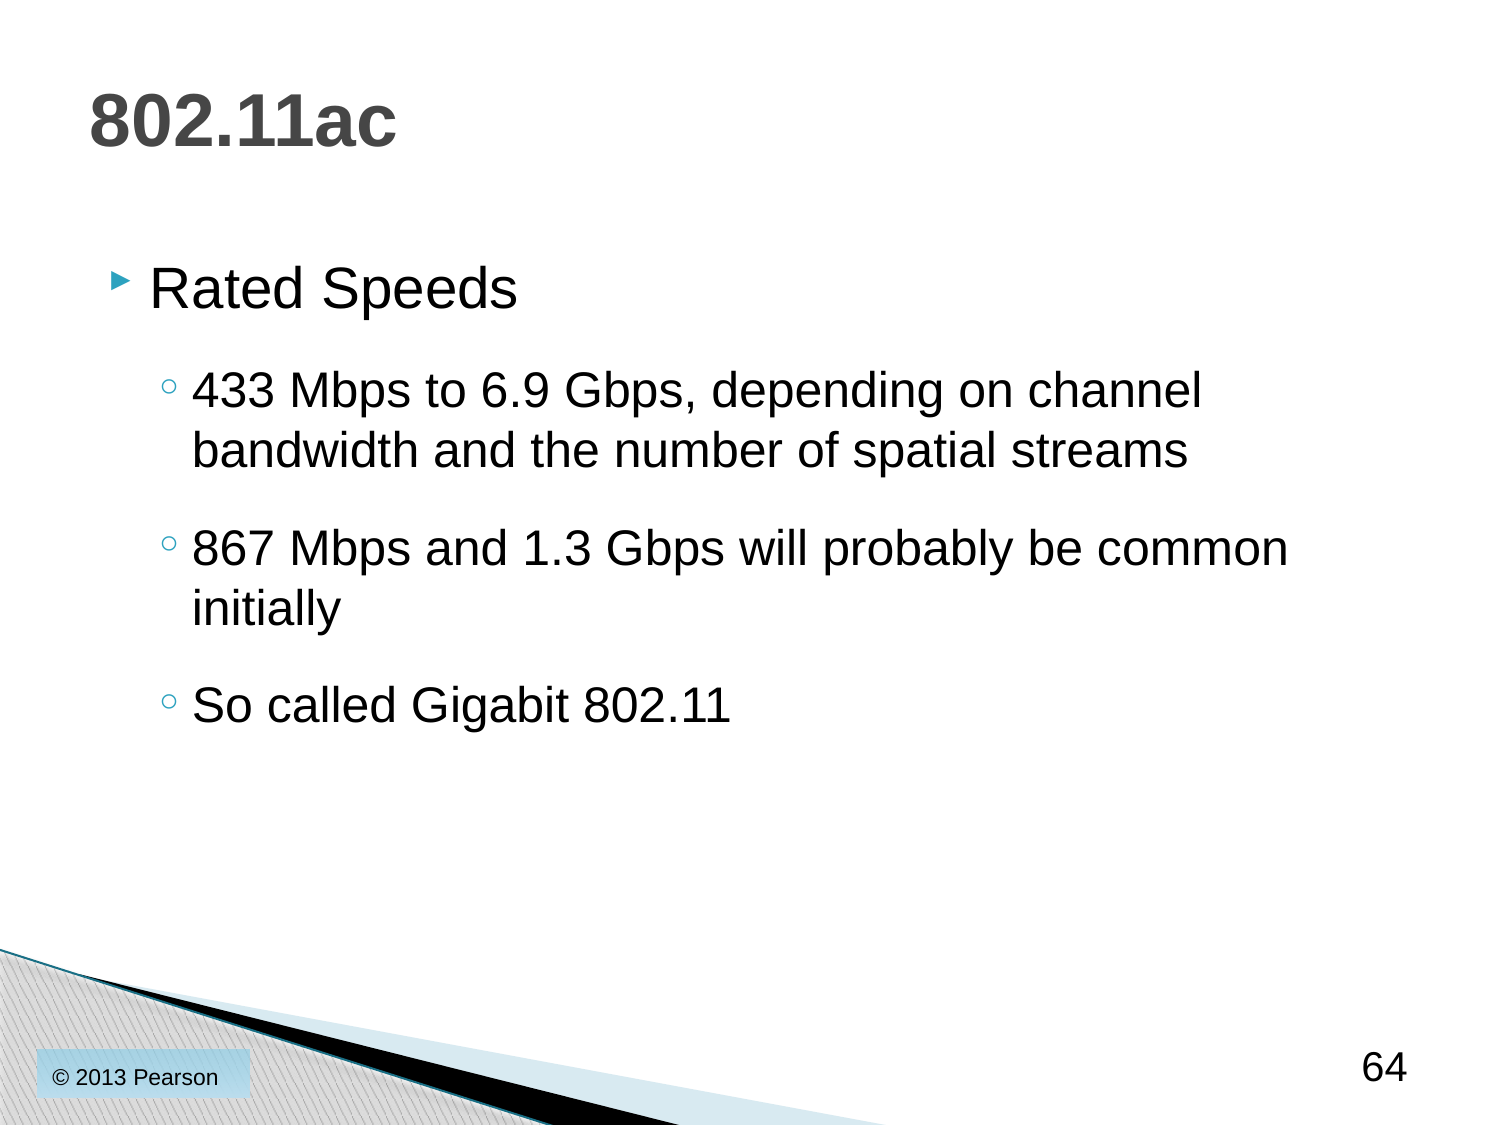

# 802.11ac
Rated Speeds
433 Mbps to 6.9 Gbps, depending on channel bandwidth and the number of spatial streams
867 Mbps and 1.3 Gbps will probably be common initially
So called Gigabit 802.11

64
© 2013 Pearson